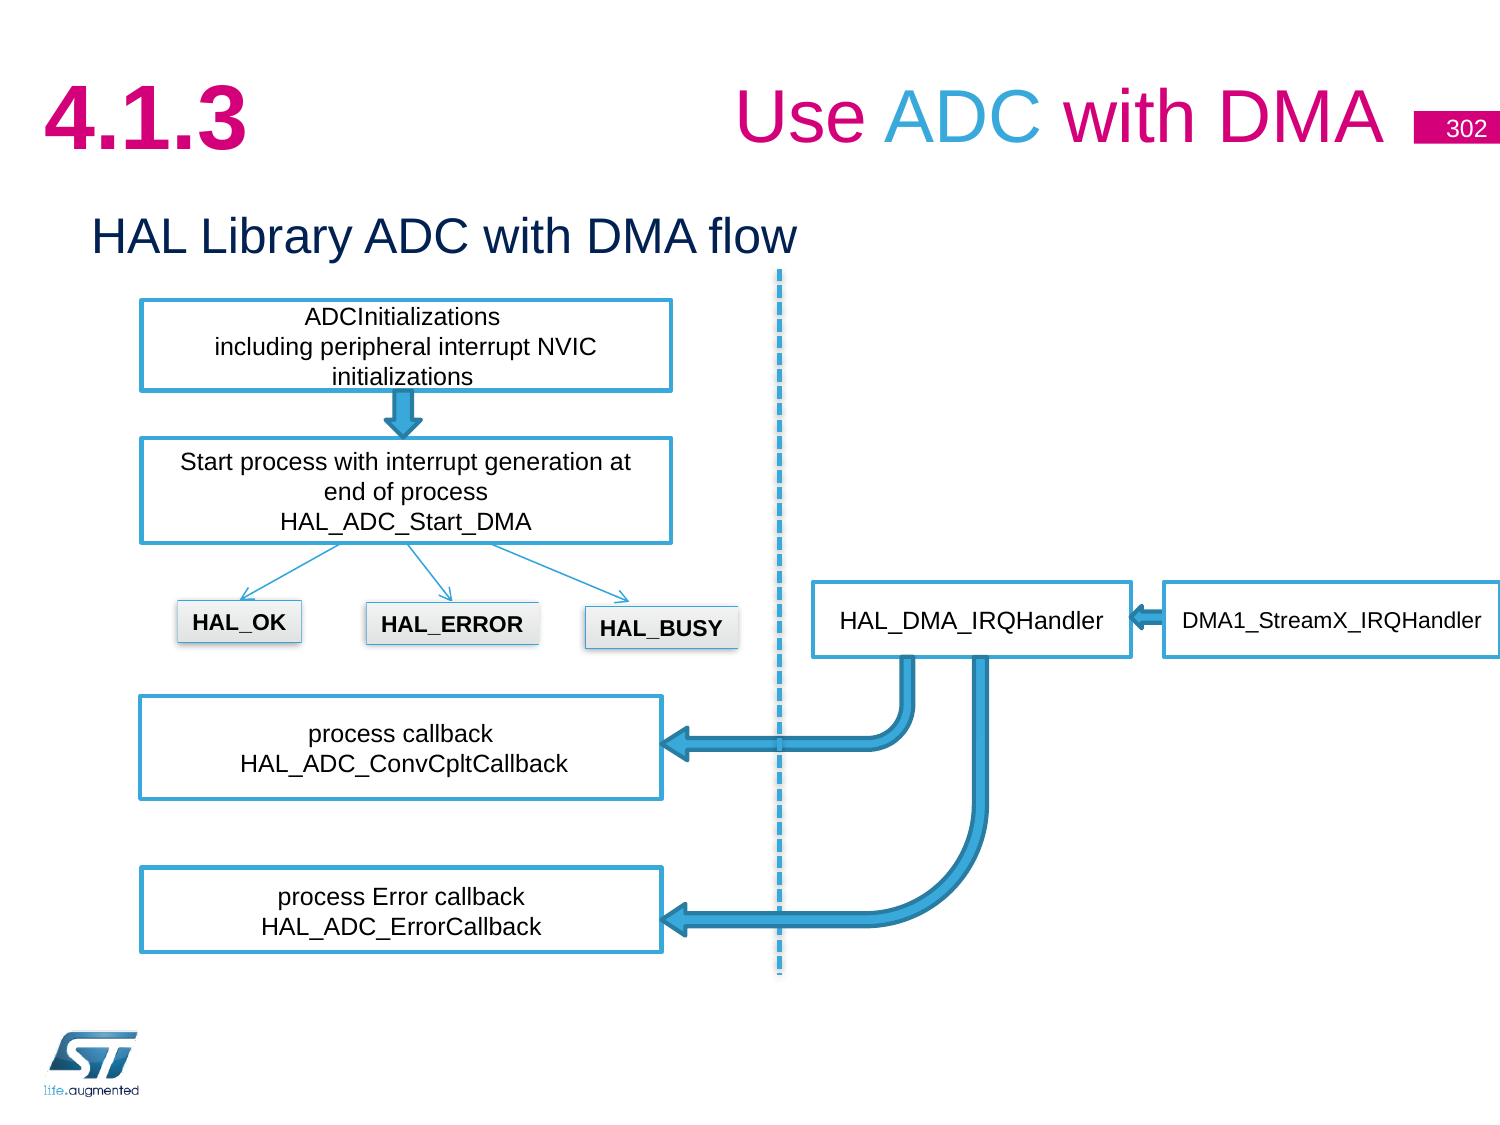

# Use ADC with DMA
4.1.3
302
HAL Library ADC with DMA flow

ADCInitializations
including peripheral interrupt NVIC initializations

Start process with interrupt generation at end of process
HAL_ADC_Start_DMA
HAL_DMA_IRQHandler
DMA1_StreamX_IRQHandler
HAL_OK
HAL_ERROR
HAL_BUSY

process callback
 HAL_ADC_ConvCpltCallback
process Error callback
HAL_ADC_ErrorCallback